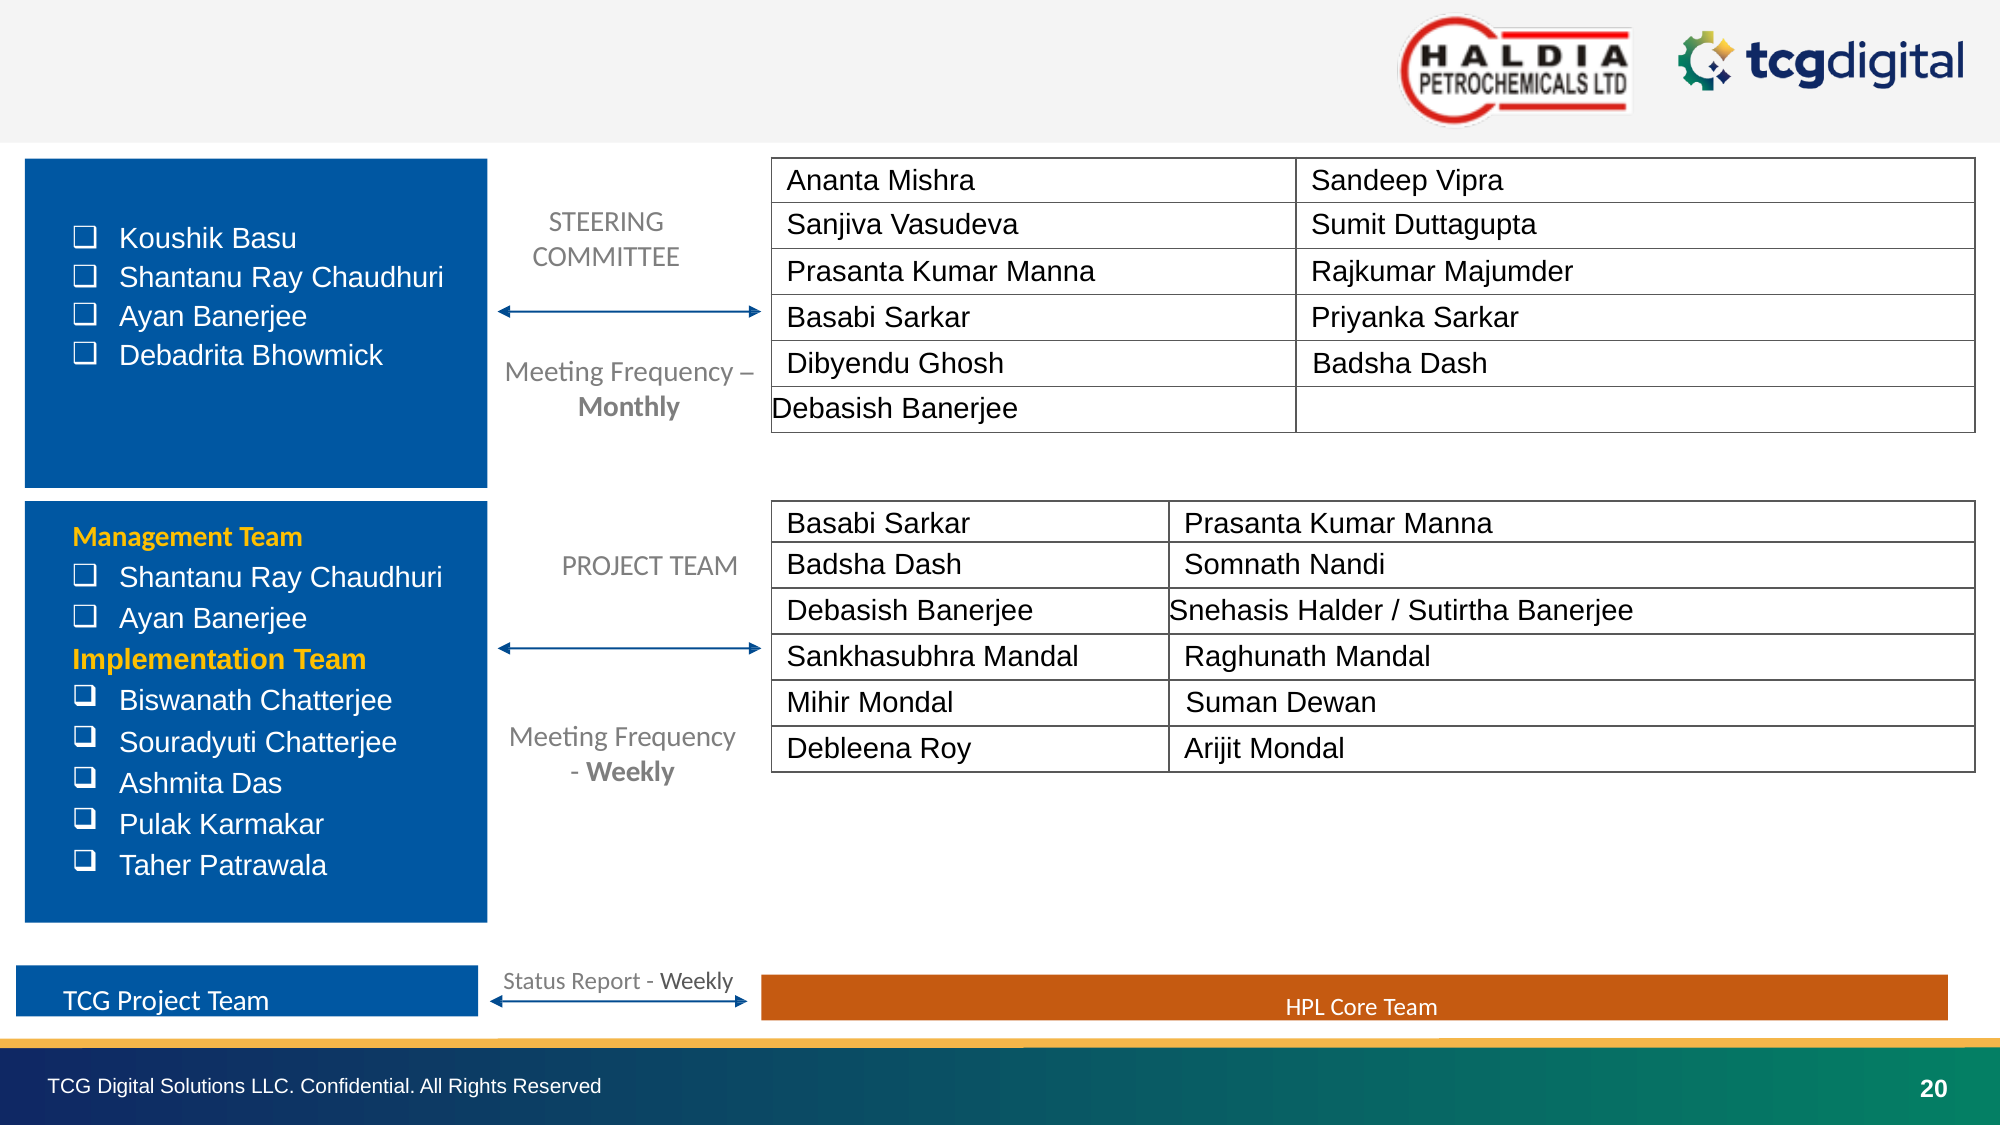

| Ananta Mishra | Sandeep Vipra |
| --- | --- |
| Sanjiva Vasudeva | Sumit Duttagupta |
| Prasanta Kumar Manna | Rajkumar Majumder |
| Basabi Sarkar | Priyanka Sarkar |
| Dibyendu Ghosh | Badsha Dash |
| Debasish Banerjee |  |

Koushik Basu
Shantanu Ray Chaudhuri
Ayan Banerjee
Debadrita Bhowmick

STEERING COMMITTEE

Meeting Frequency –
Monthly
Management Team
Shantanu Ray Chaudhuri
Ayan Banerjee
Implementation Team
Biswanath Chatterjee
Souradyuti Chatterjee
Ashmita Das
Pulak Karmakar
Taher Patrawala

| Basabi Sarkar | Prasanta Kumar Manna |
| --- | --- |
| Badsha Dash | Somnath Nandi |
| Debasish Banerjee | Snehasis Halder / Sutirtha Banerjee |
| Sankhasubhra Mandal | Raghunath Mandal |
| Mihir Mondal | Suman Dewan |
| Debleena Roy | Arijit Mondal |
PROJECT TEAM

Meeting Frequency
- Weekly
Status Report - Weekly
TCG Project Team
HPL Core Team